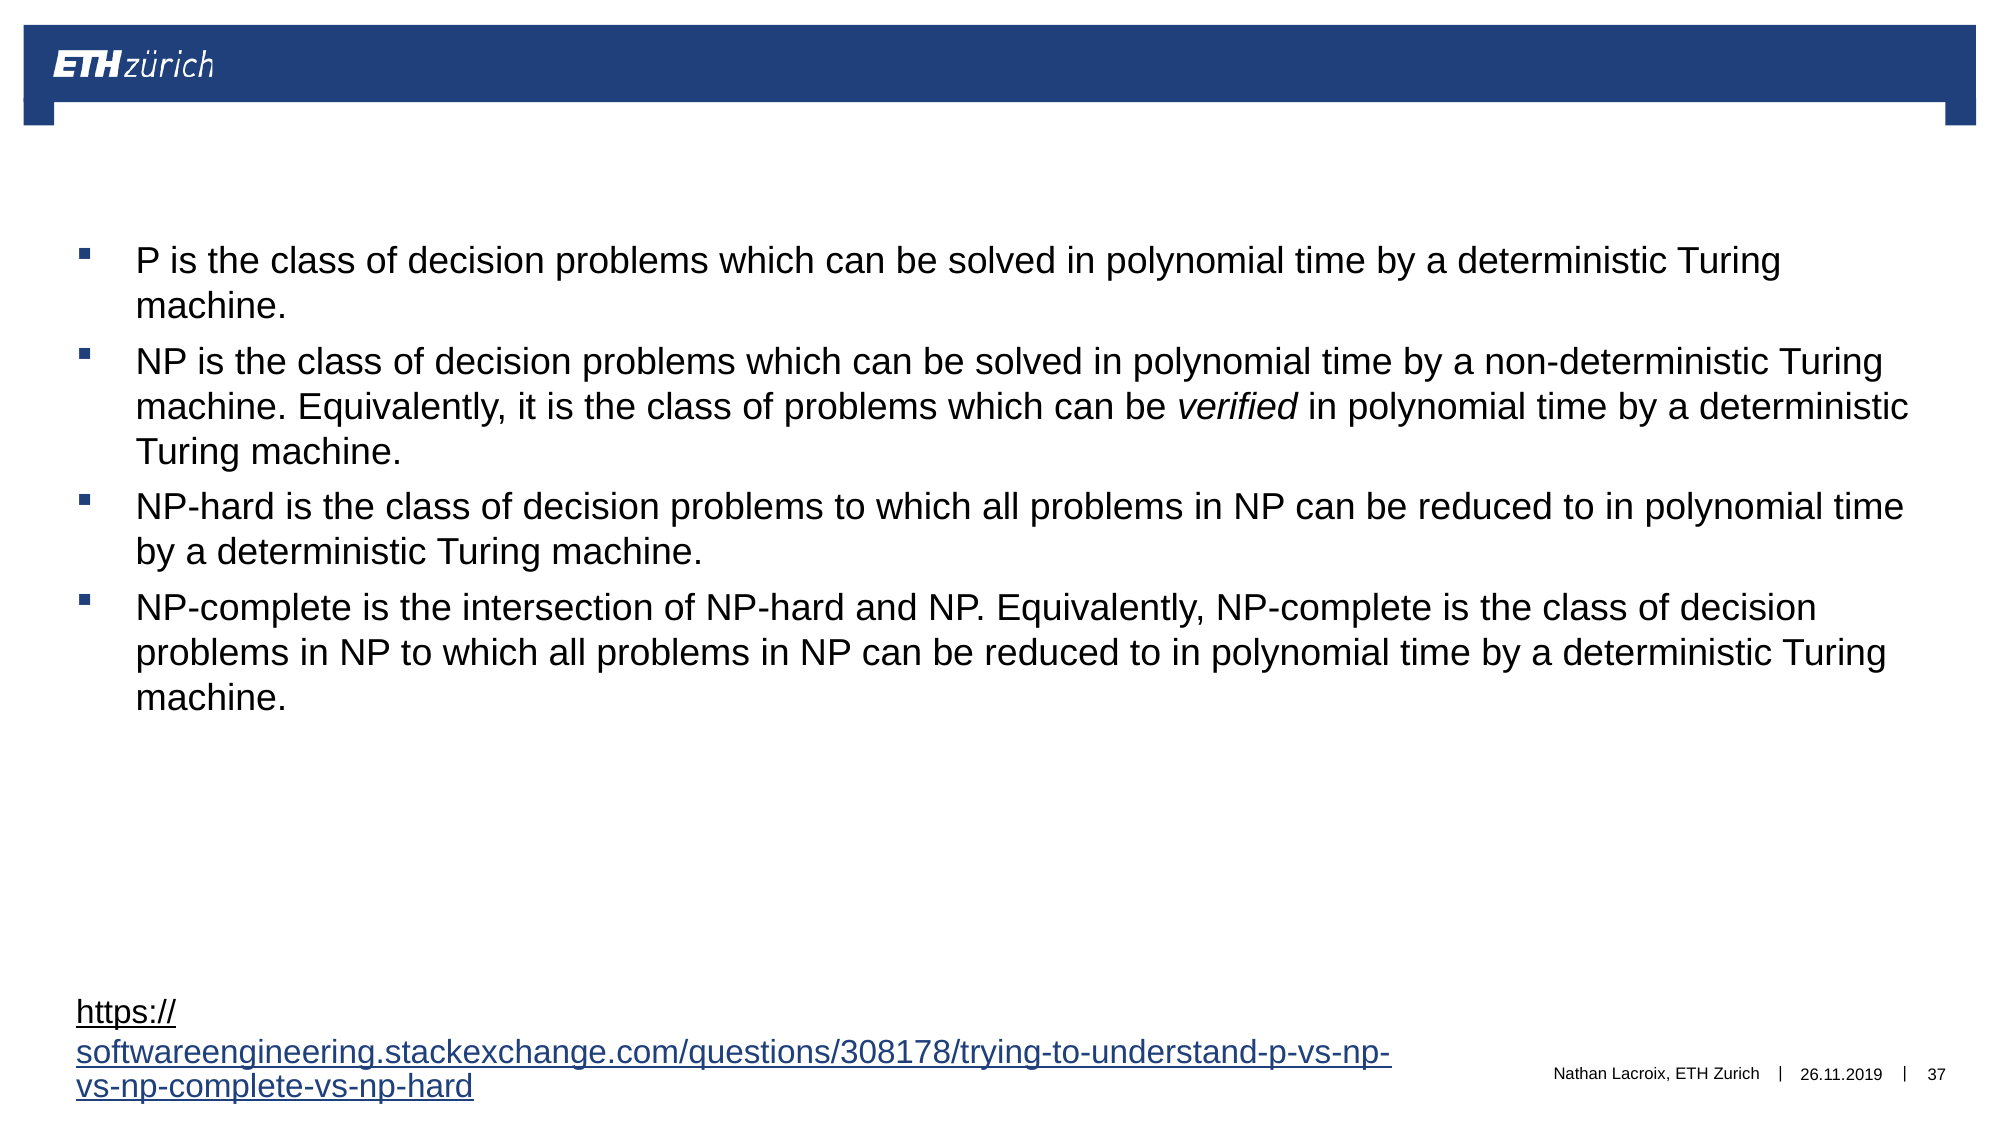

#
P is the class of decision problems which can be solved in polynomial time by a deterministic Turing machine.
NP is the class of decision problems which can be solved in polynomial time by a non-deterministic Turing machine. Equivalently, it is the class of problems which can be verified in polynomial time by a deterministic Turing machine.
NP-hard is the class of decision problems to which all problems in NP can be reduced to in polynomial time by a deterministic Turing machine.
NP-complete is the intersection of NP-hard and NP. Equivalently, NP-complete is the class of decision problems in NP to which all problems in NP can be reduced to in polynomial time by a deterministic Turing machine.

Nathan Lacroix, ETH Zurich
26.11.2019
37
https://softwareengineering.stackexchange.com/questions/308178/trying-to-understand-p-vs-np-vs-np-complete-vs-np-hard